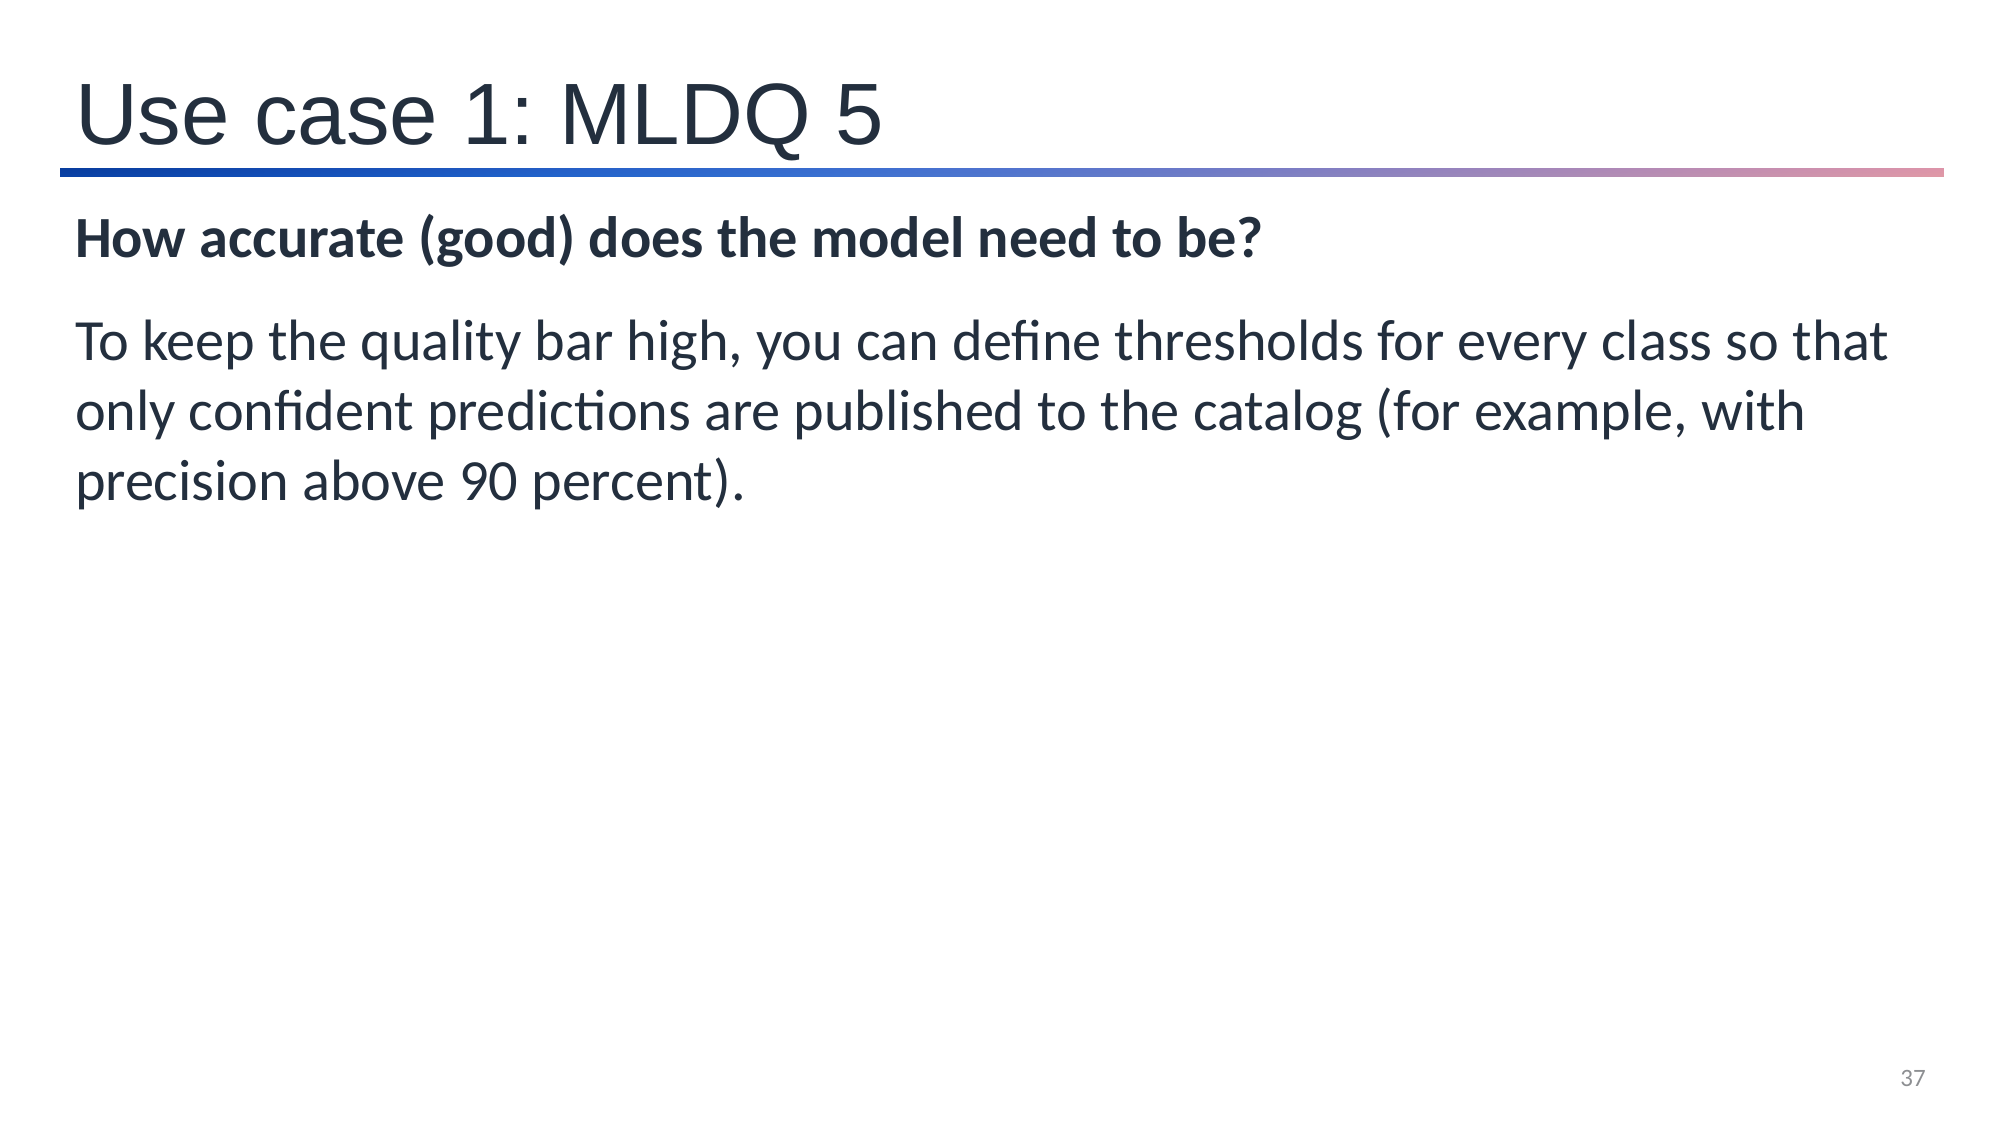

Use case 1: MLDQ 5
How accurate (good) does the model need to be?
To keep the quality bar high, you can define thresholds for every class so that only confident predictions are published to the catalog (for example, with precision above 90 percent).
37